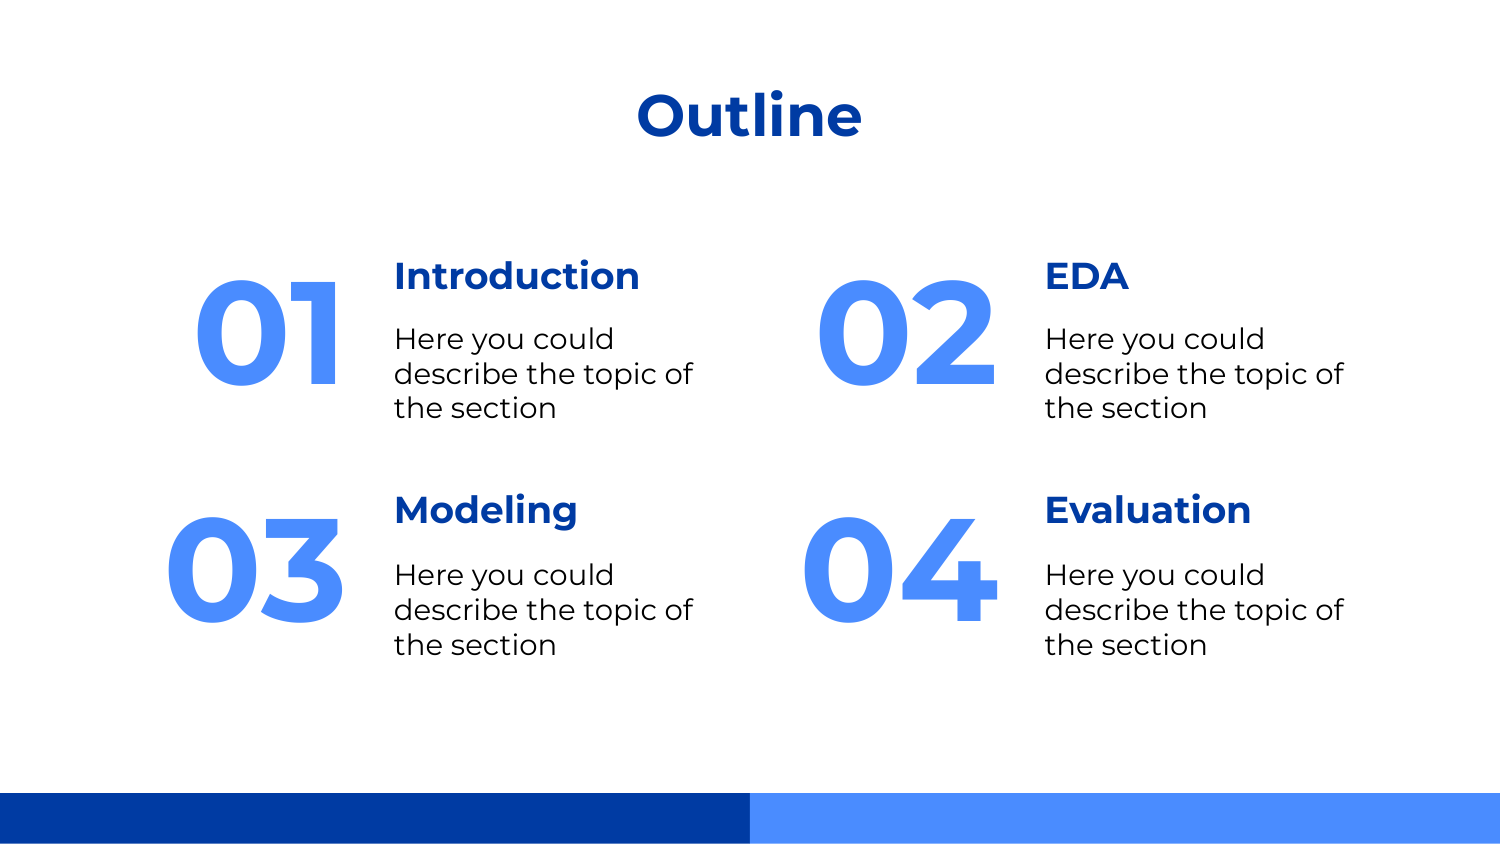

# Outline
Introduction
EDA
01
02
Here you could describe the topic of the section
Here you could describe the topic of the section

Evaluation
Modeling
03
04
Here you could describe the topic of the section

Here you could describe the topic of the section